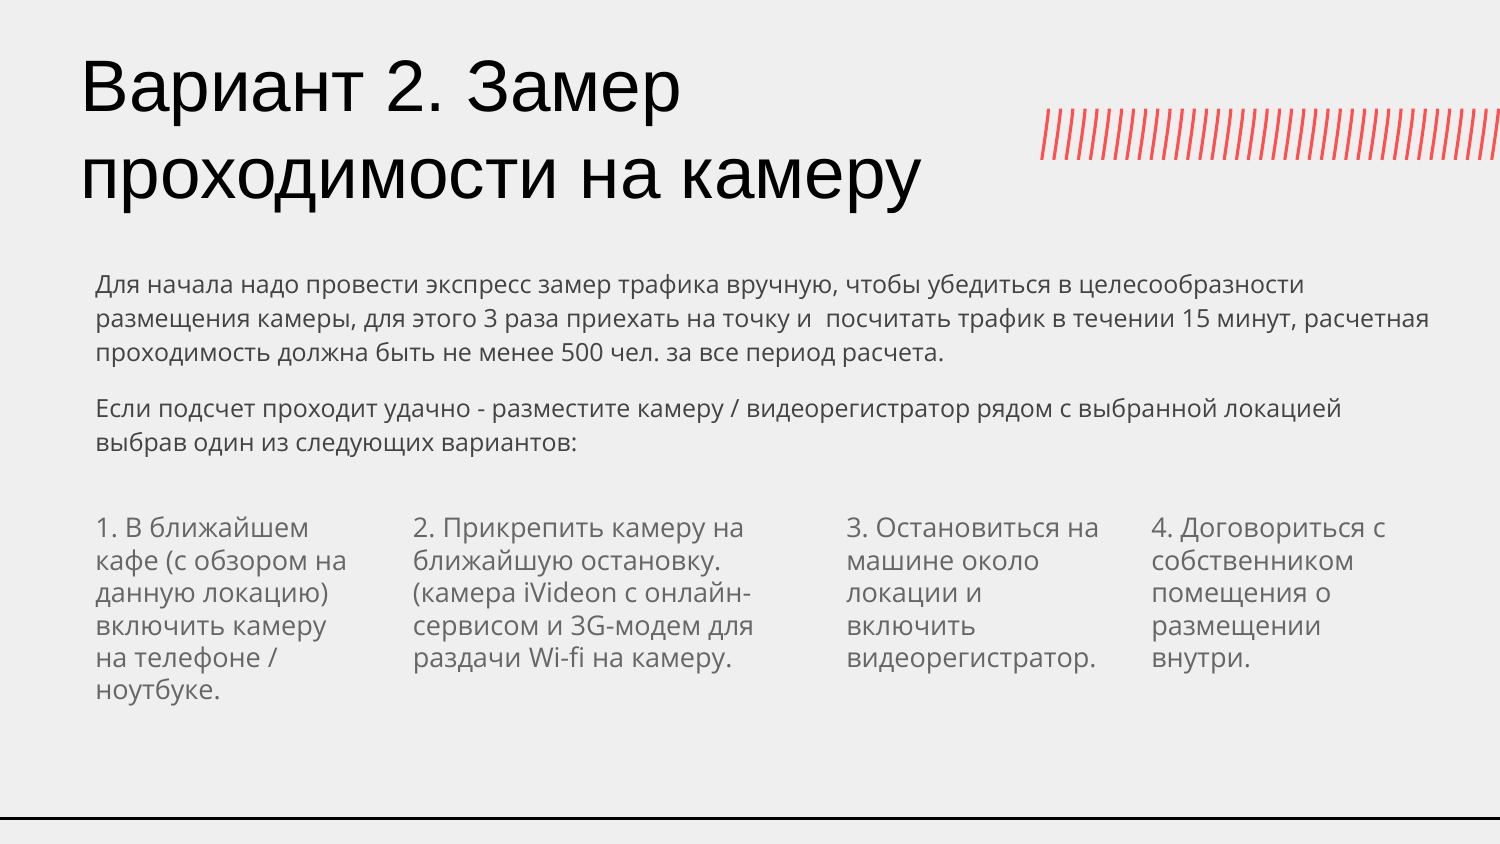

# Вариант 2. Замер проходимости на камеру

Для начала надо провести экспресс замер трафика вручную, чтобы убедиться в целесообразности размещения камеры, для этого 3 раза приехать на точку и  посчитать трафик в течении 15 минут, расчетная проходимость должна быть не менее 500 чел. за все период расчета.
Если подсчет проходит удачно - разместите камеру / видеорегистратор рядом с выбранной локацией выбрав один из следующих вариантов:
1. В ближайшем кафе (с обзором на данную локацию) включить камеру на телефоне / ноутбуке.
2. Прикрепить камеру на ближайшую остановку. (камера iVideon с онлайн-сервисом и 3G-модем для раздачи Wi-fi на камеру.
3. Остановиться на машине около локации и включить видеорегистратор.
4. Договориться с собственником помещения о размещении внутри.